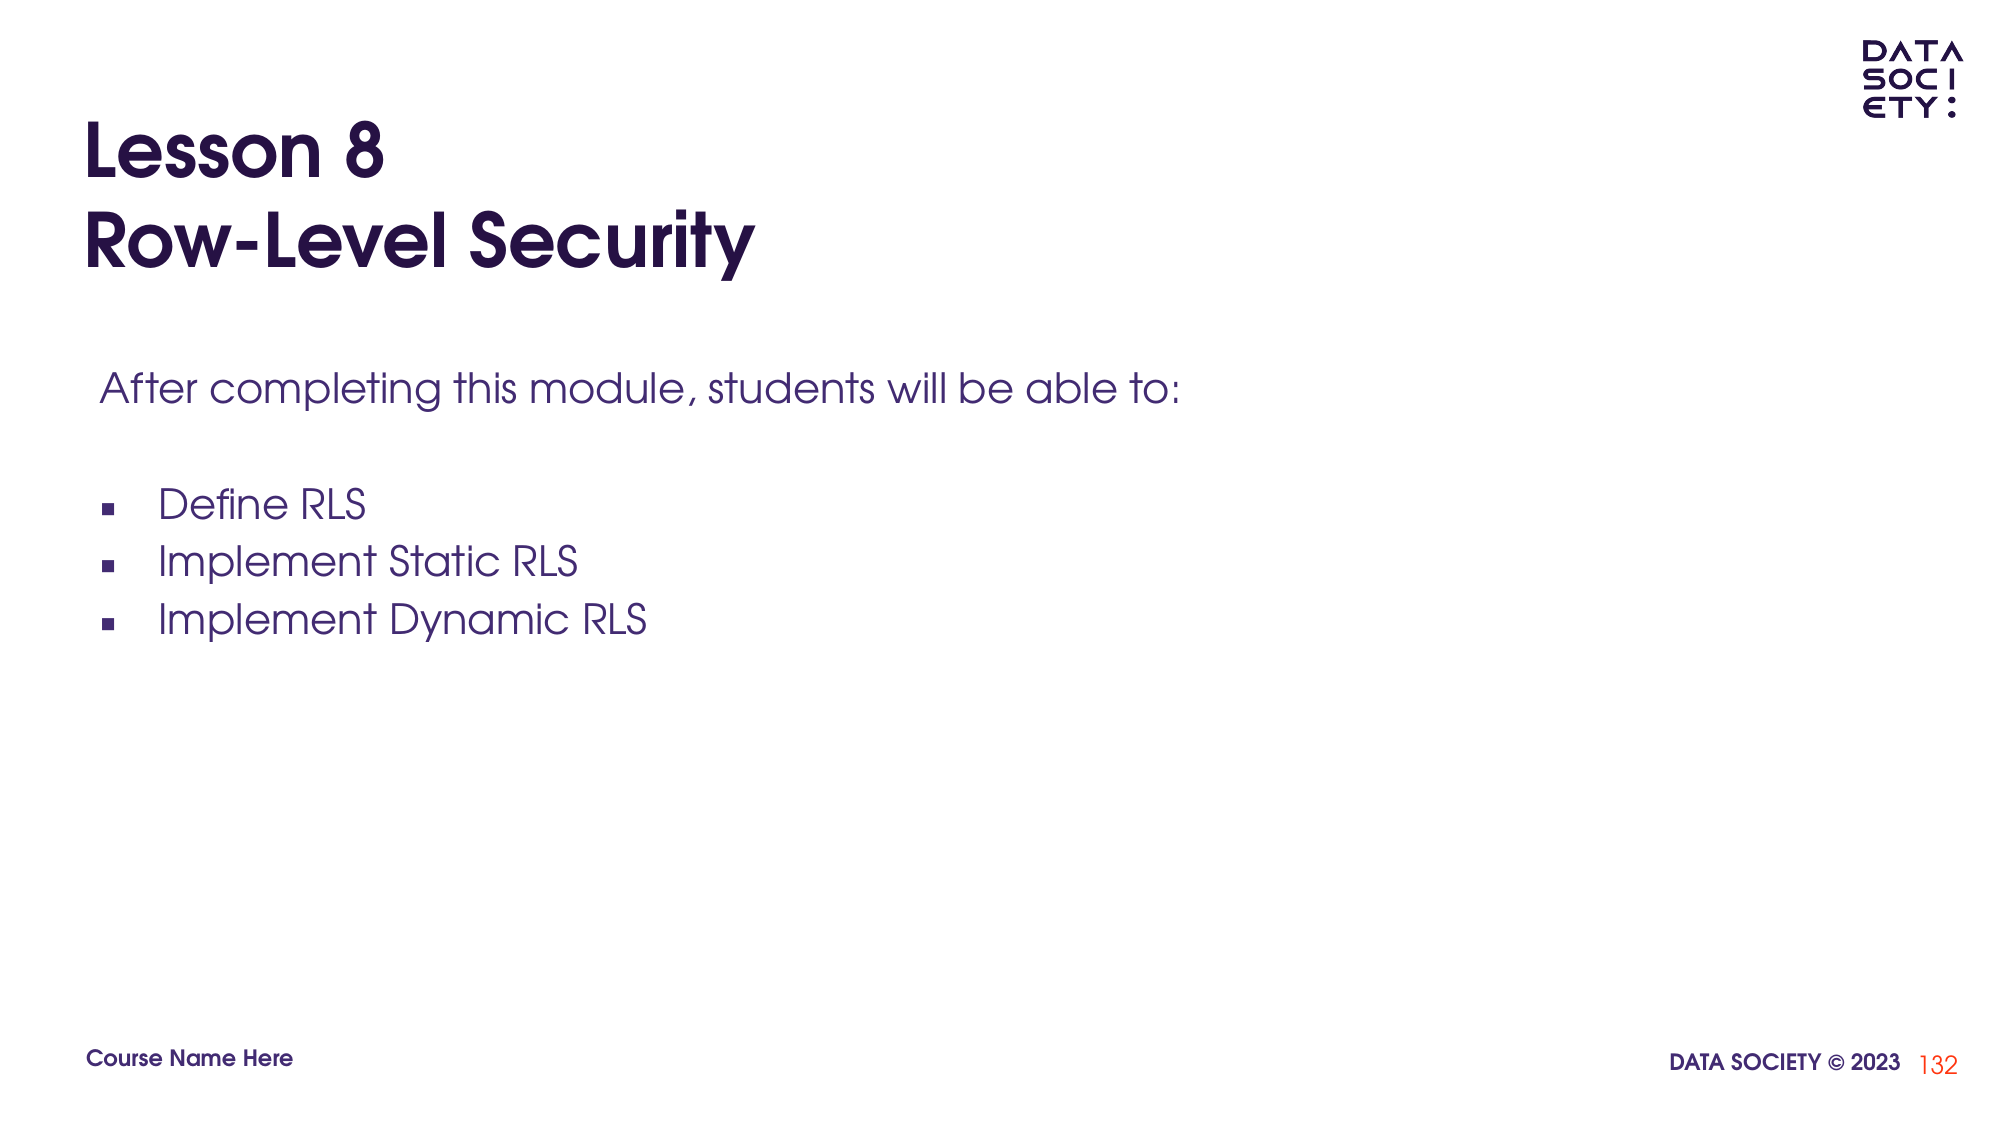

# Lesson 8 Row-Level Security
After completing this module, students will be able to:

Define RLS
Implement Static RLS
Implement Dynamic RLS
132